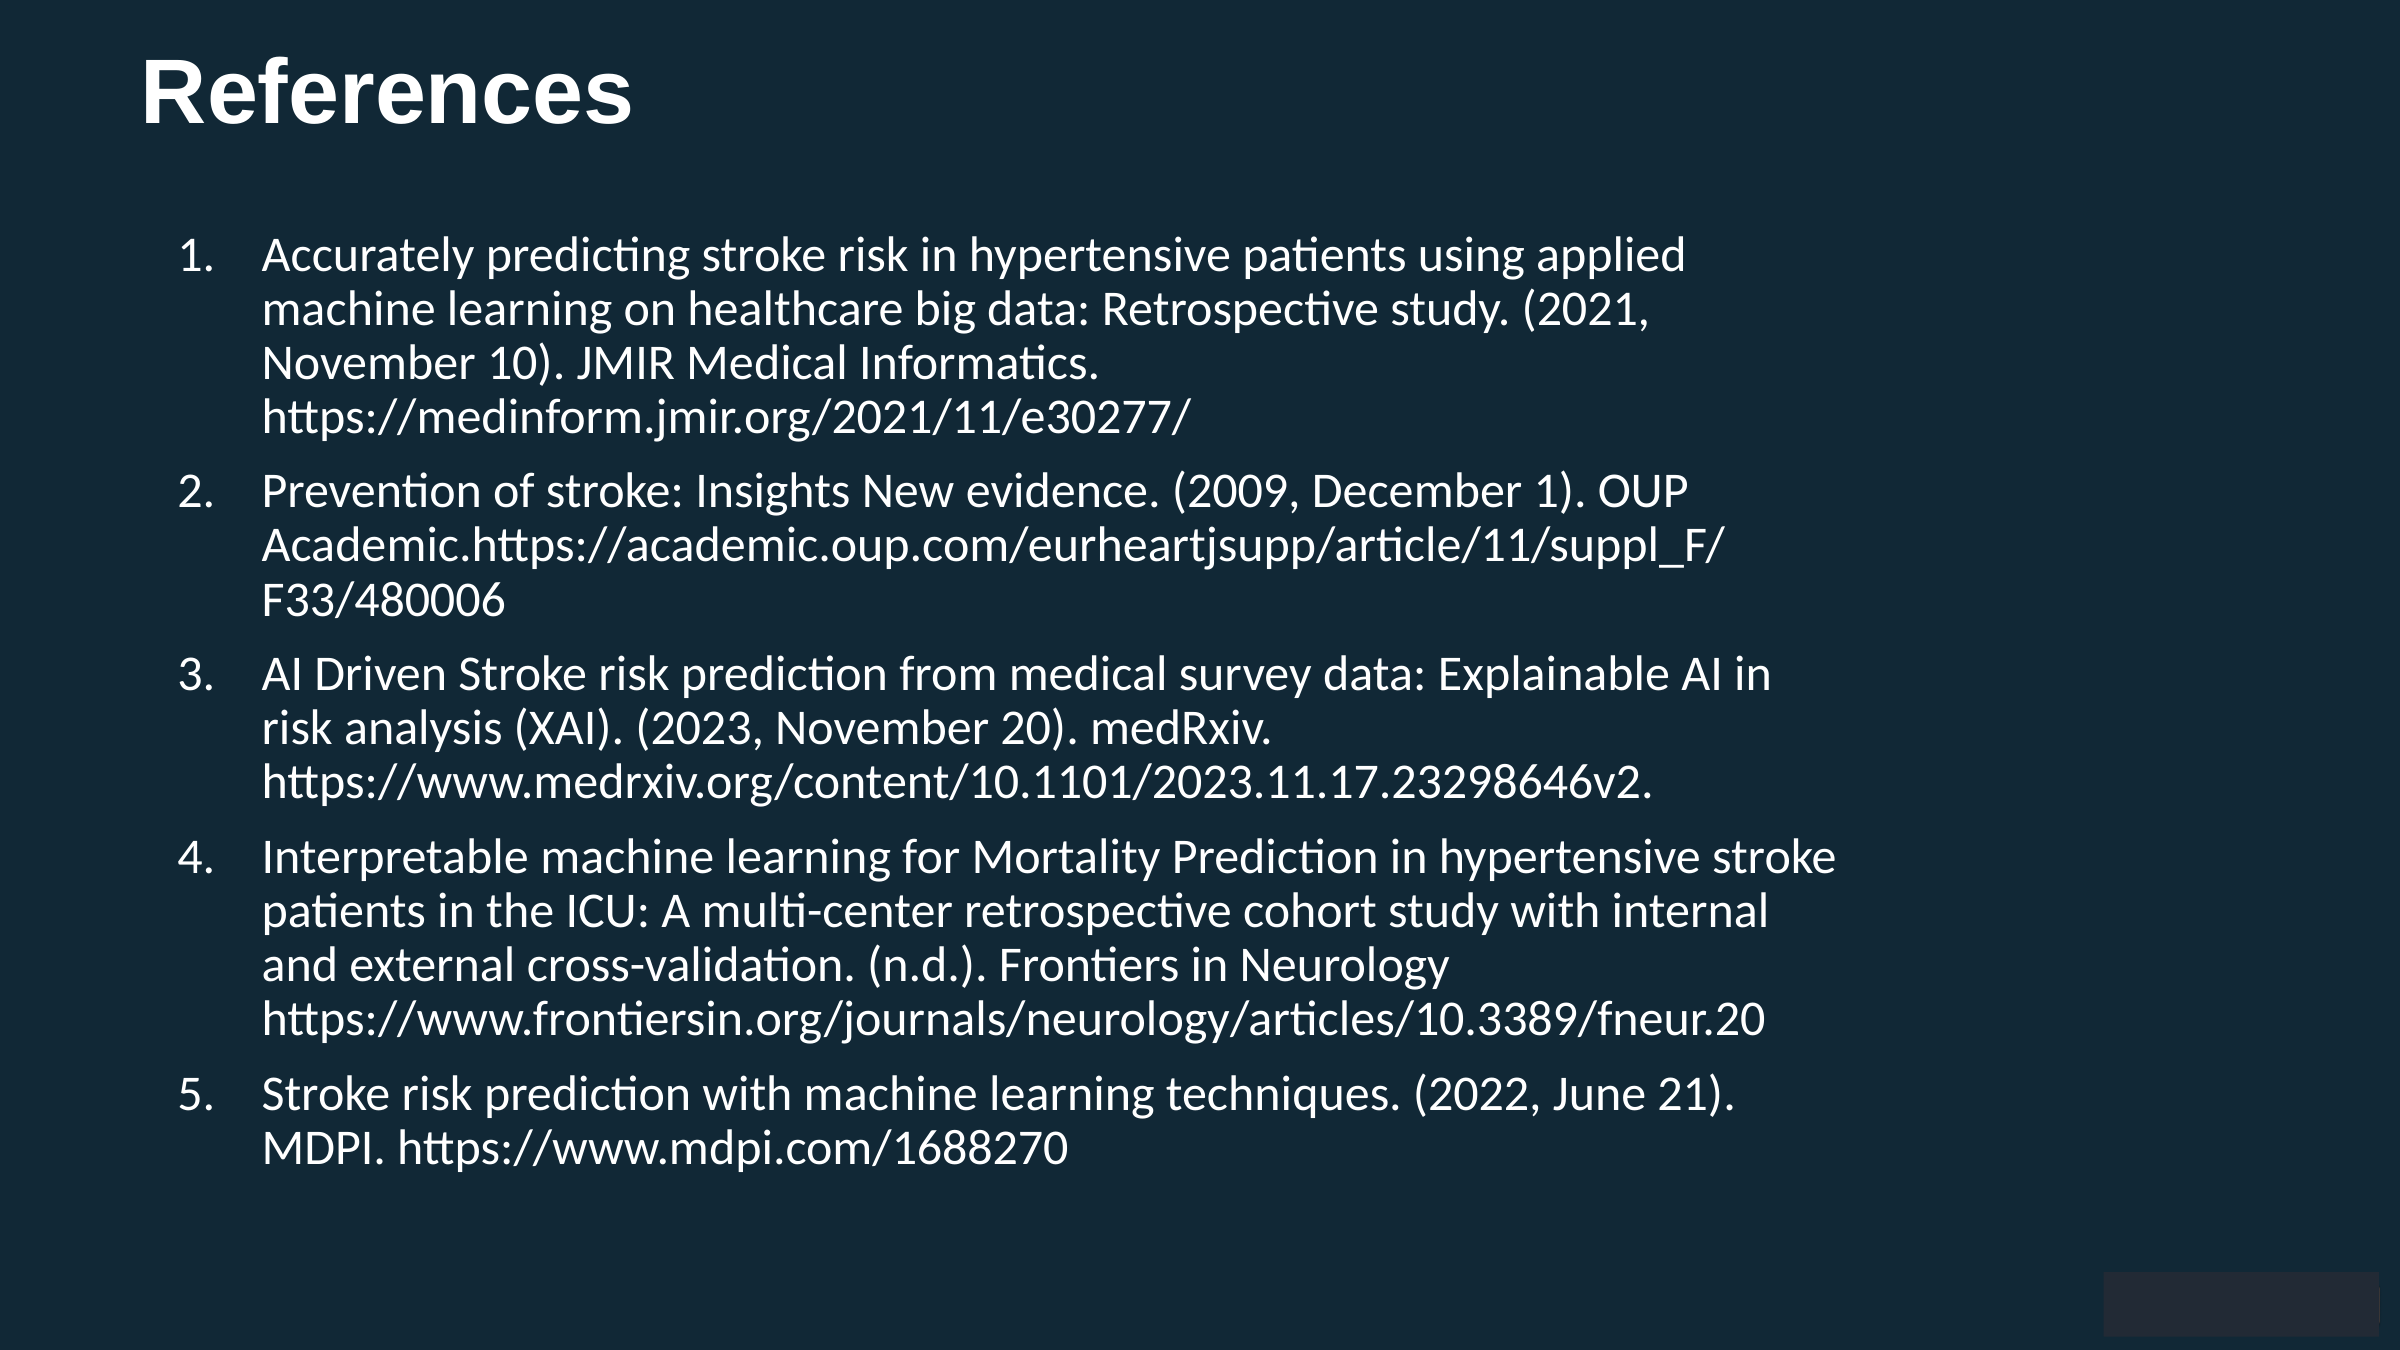

References
Accurately predicting stroke risk in hypertensive patients using applied machine learning on healthcare big data: Retrospective study. (2021, November 10). JMIR Medical Informatics. https://medinform.jmir.org/2021/11/e30277/
Prevention of stroke: Insights New evidence. (2009, December 1). OUP Academic.https://academic.oup.com/eurheartjsupp/article/11/suppl_F/F33/480006
AI Driven Stroke risk prediction from medical survey data: Explainable AI in risk analysis (XAI). (2023, November 20). medRxiv. https://www.medrxiv.org/content/10.1101/2023.11.17.23298646v2.
Interpretable machine learning for Mortality Prediction in hypertensive stroke patients in the ICU: A multi-center retrospective cohort study with internal and external cross-validation. (n.d.). Frontiers in Neurology https://www.frontiersin.org/journals/neurology/articles/10.3389/fneur.20
Stroke risk prediction with machine learning techniques. (2022, June 21). MDPI. https://www.mdpi.com/1688270